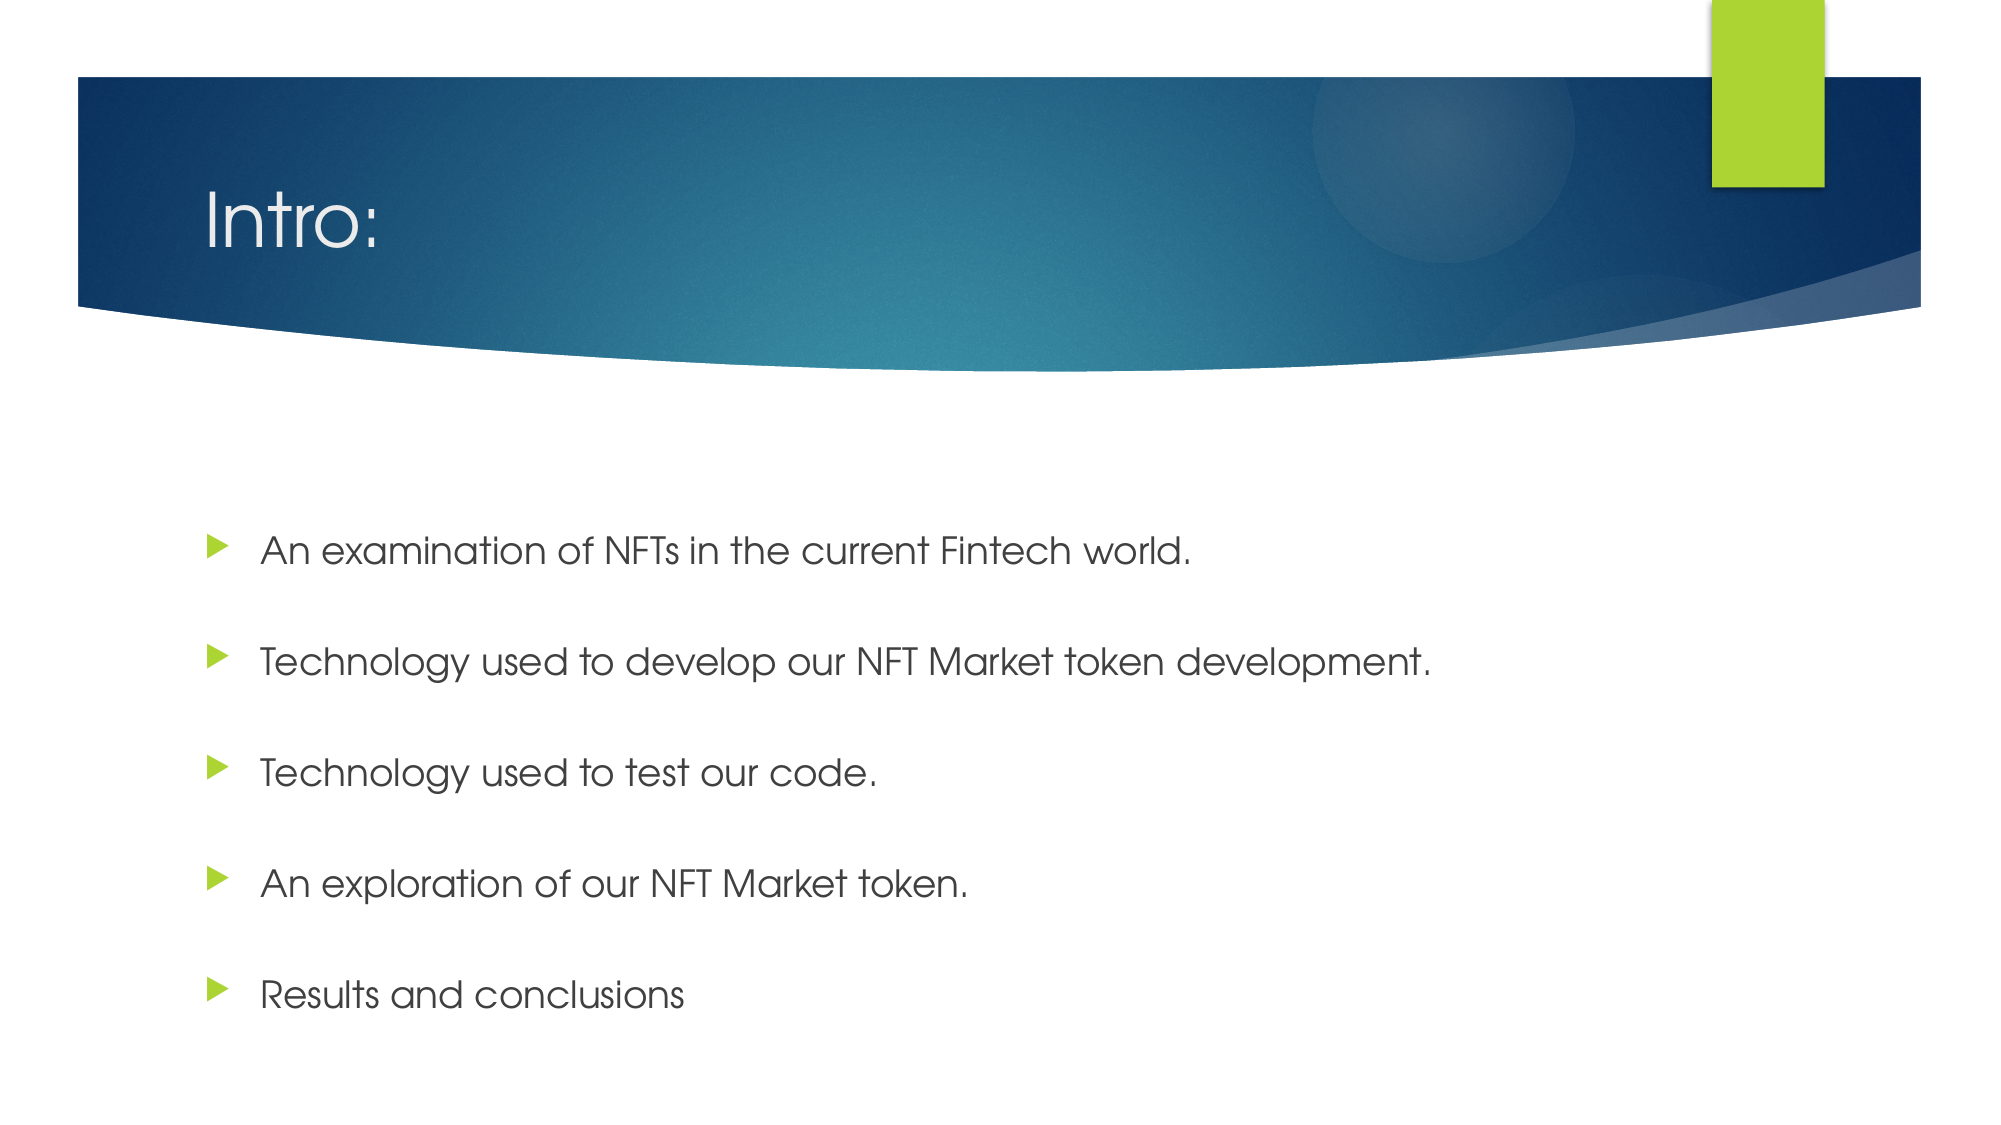

# Intro:
An examination of NFTs in the current Fintech world.
Technology used to develop our NFT Market token development.
Technology used to test our code.
An exploration of our NFT Market token.
Results and conclusions